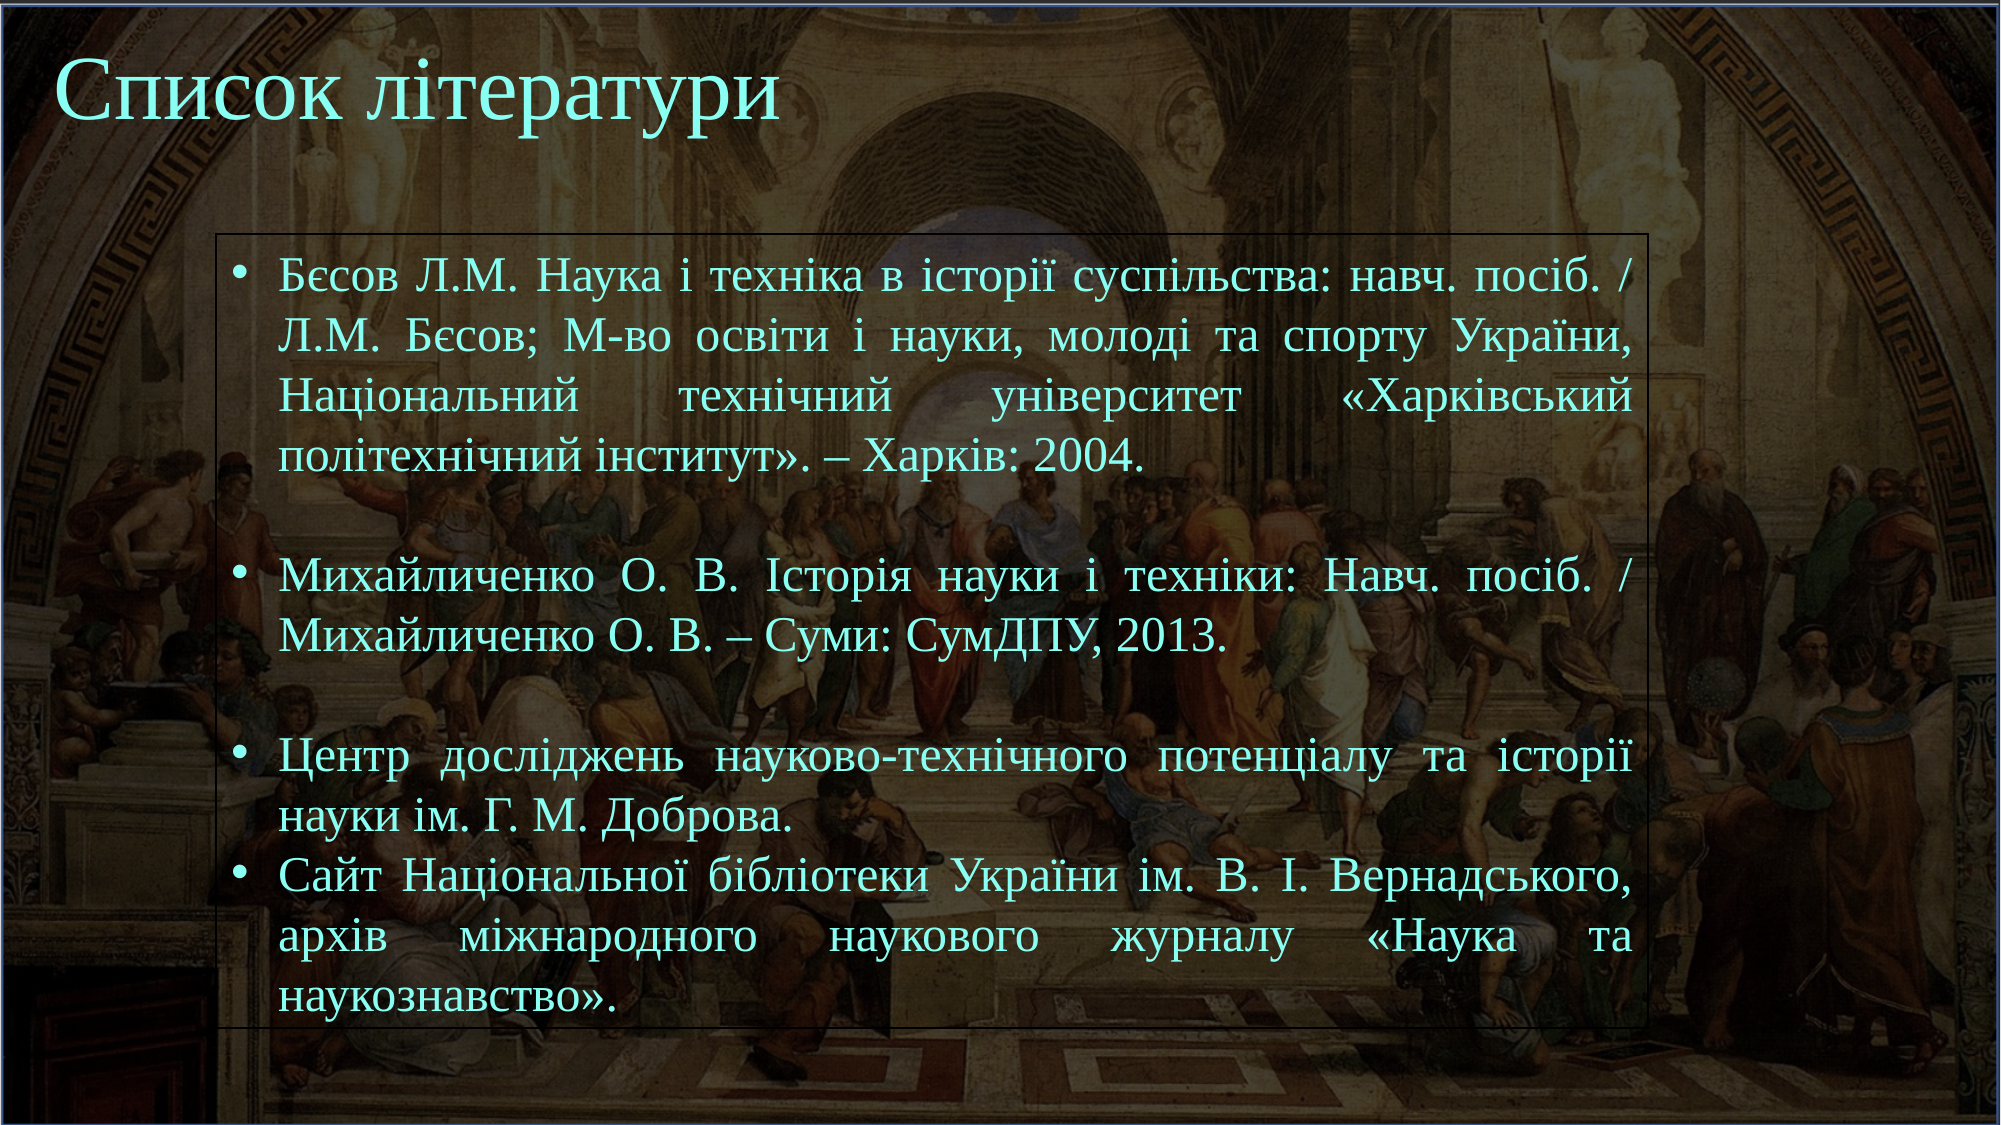

Список літератури
Бєсов Л.М. Наука і техніка в історії суспільства: навч. посіб. / Л.М. Бєсов; М-во освіти і науки, молоді та спорту України, Національний технічний університет «Харківський політехнічний інститут». – Харків: 2004.

Михайличенко О. В. Історія науки і техніки: Навч. посіб. / Михайличенко О. В. – Суми: СумДПУ, 2013.

Центр досліджень науково-технічного потенціалу та історії науки ім. Г. М. Доброва.
Сайт Національної бібліотеки України ім. В. І. Вернадського, архів міжнародного наукового журналу «Наука та наукознавство».